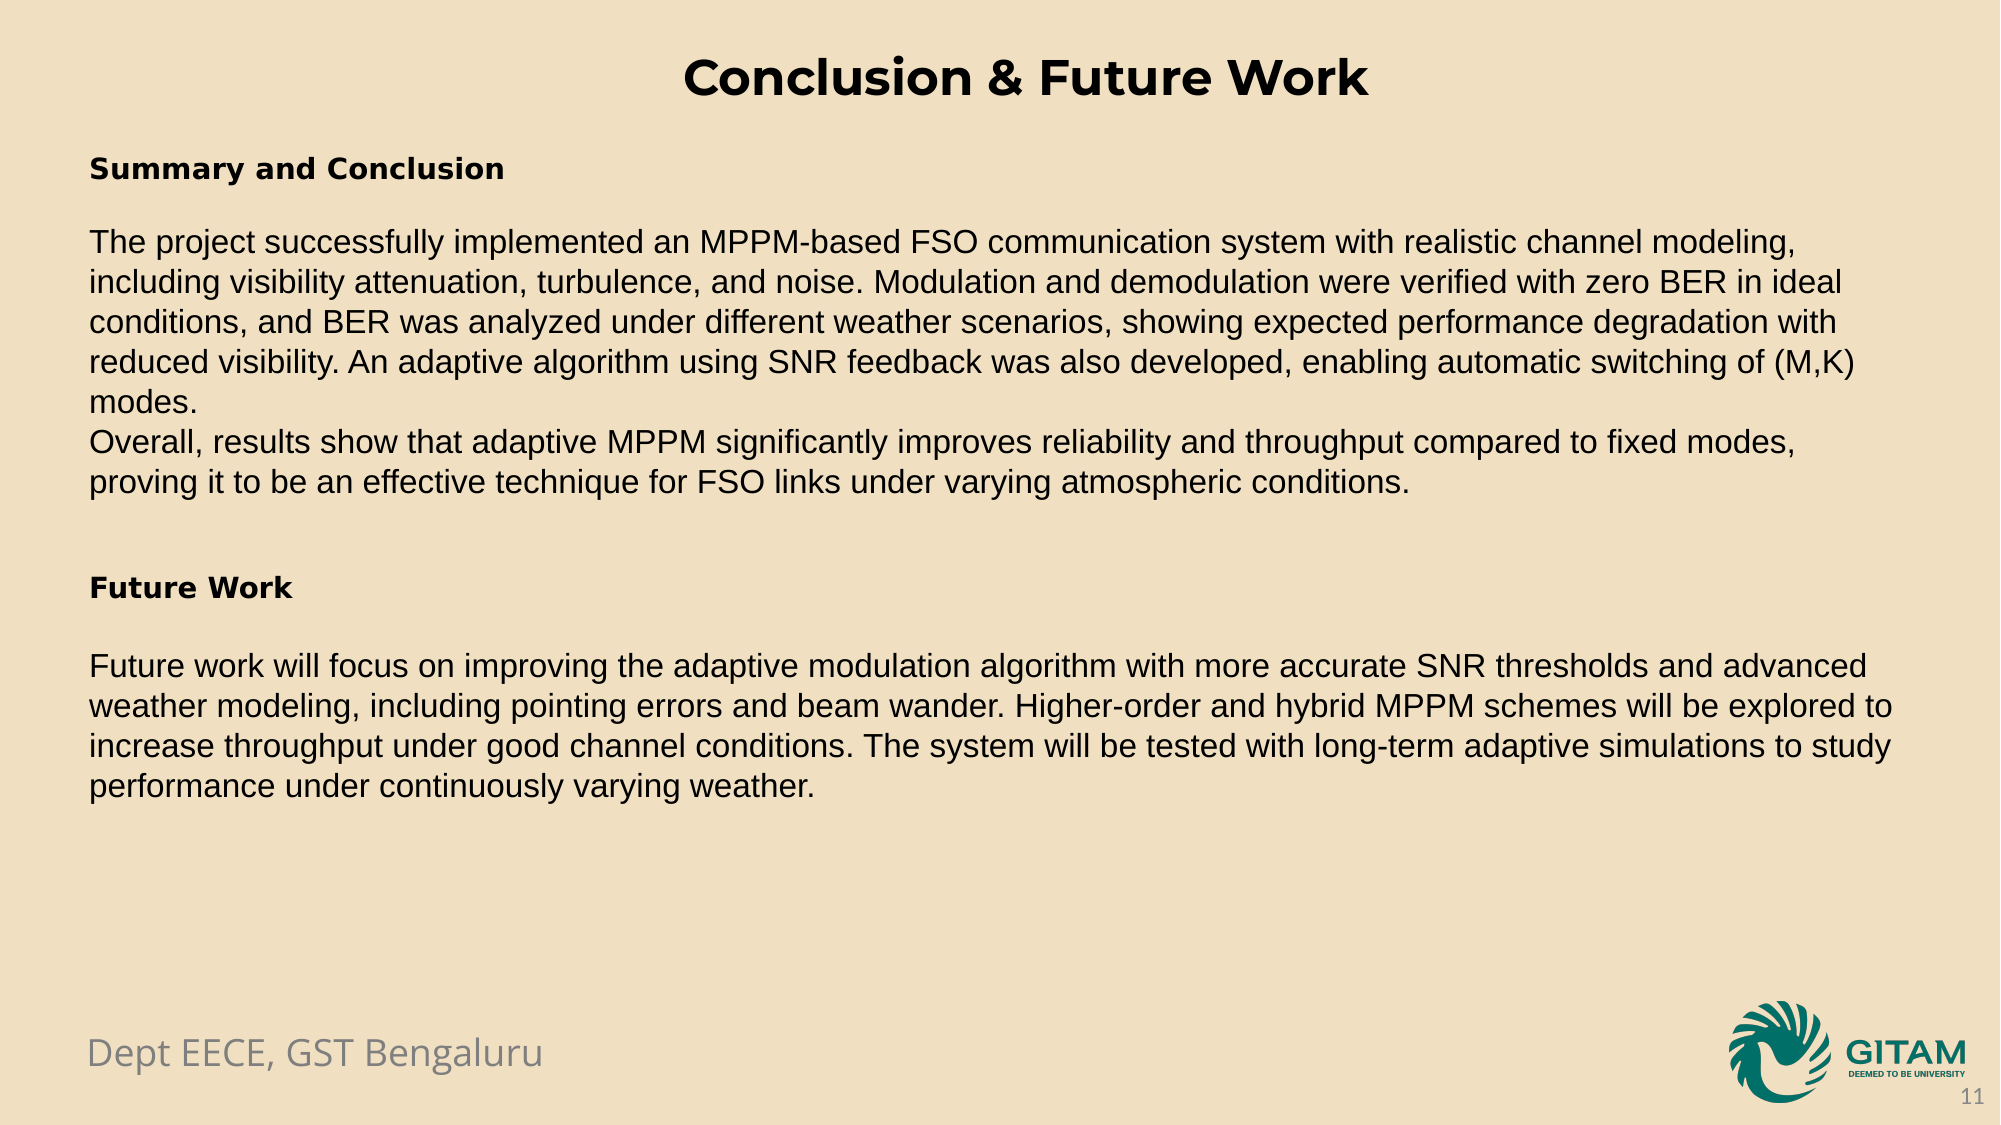

Conclusion & Future Work
Summary and Conclusion

The project successfully implemented an MPPM-based FSO communication system with realistic channel modeling, including visibility attenuation, turbulence, and noise. Modulation and demodulation were verified with zero BER in ideal conditions, and BER was analyzed under different weather scenarios, showing expected performance degradation with reduced visibility. An adaptive algorithm using SNR feedback was also developed, enabling automatic switching of (M,K) modes.
Overall, results show that adaptive MPPM significantly improves reliability and throughput compared to fixed modes, proving it to be an effective technique for FSO links under varying atmospheric conditions.

Future Work

Future work will focus on improving the adaptive modulation algorithm with more accurate SNR thresholds and advanced weather modeling, including pointing errors and beam wander. Higher-order and hybrid MPPM schemes will be explored to increase throughput under good channel conditions. The system will be tested with long-term adaptive simulations to study performance under continuously varying weather.
11